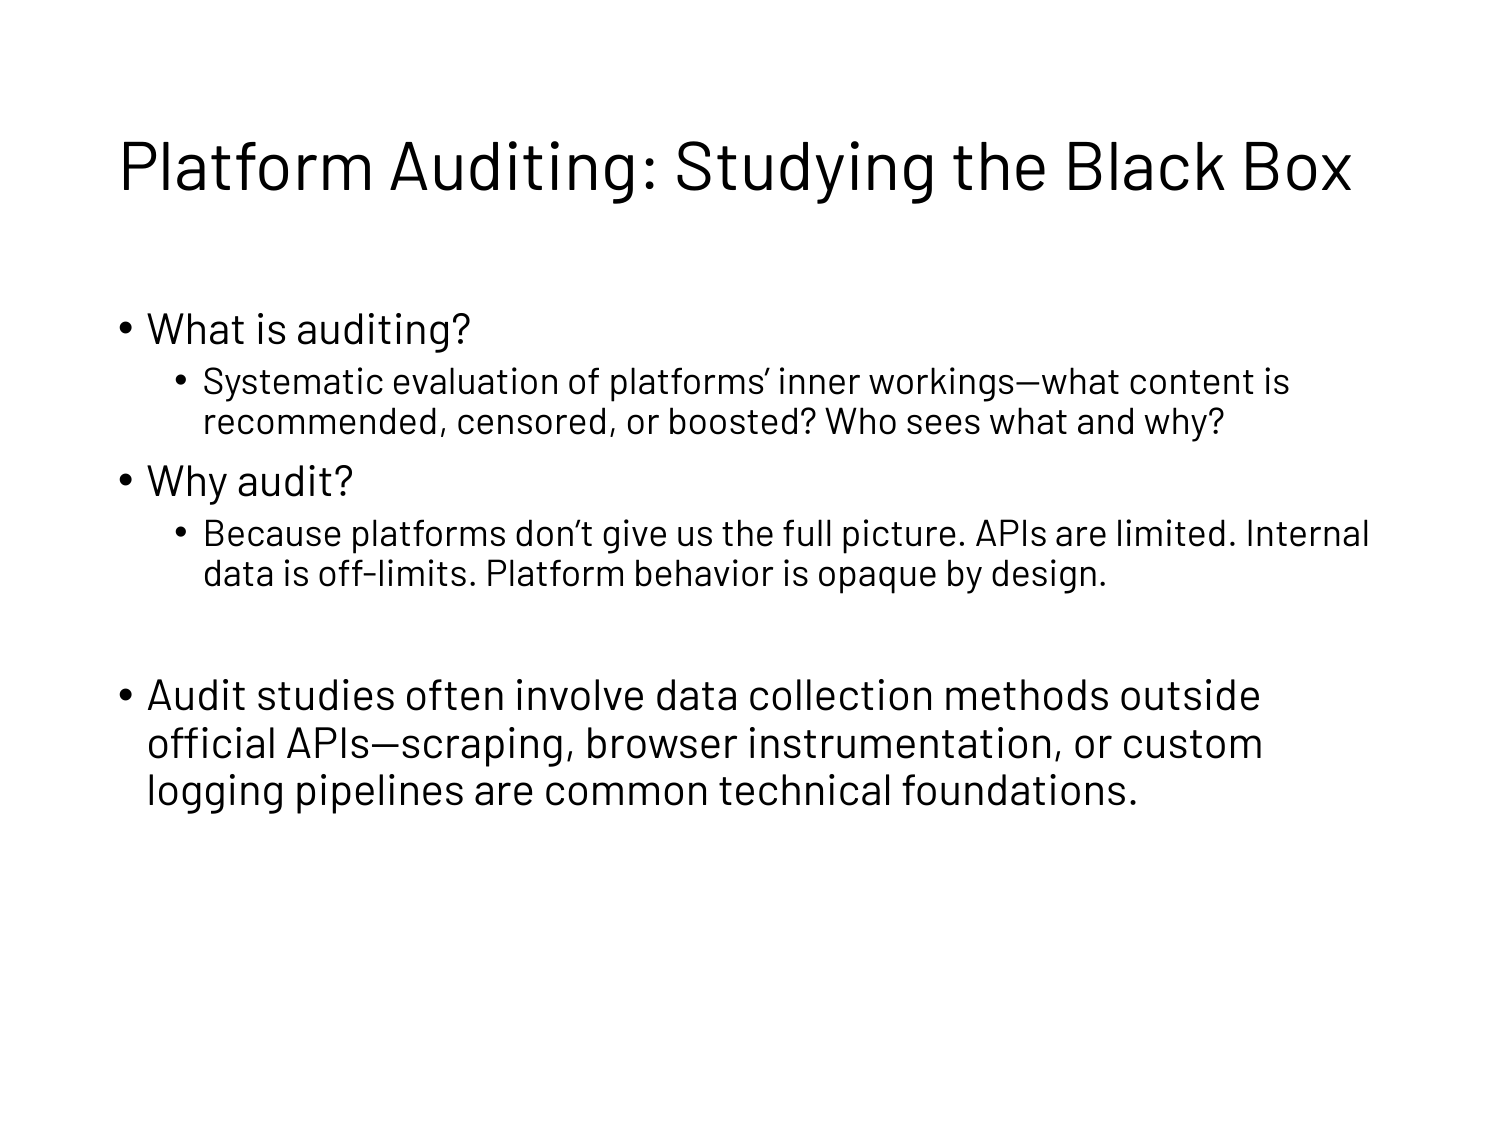

# Platform Auditing: Studying the Black Box
What is auditing?
Systematic evaluation of platforms’ inner workings—what content is recommended, censored, or boosted? Who sees what and why?
Why audit?
Because platforms don’t give us the full picture. APIs are limited. Internal data is off-limits. Platform behavior is opaque by design.

Audit studies often involve data collection methods outside official APIs—scraping, browser instrumentation, or custom logging pipelines are common technical foundations.